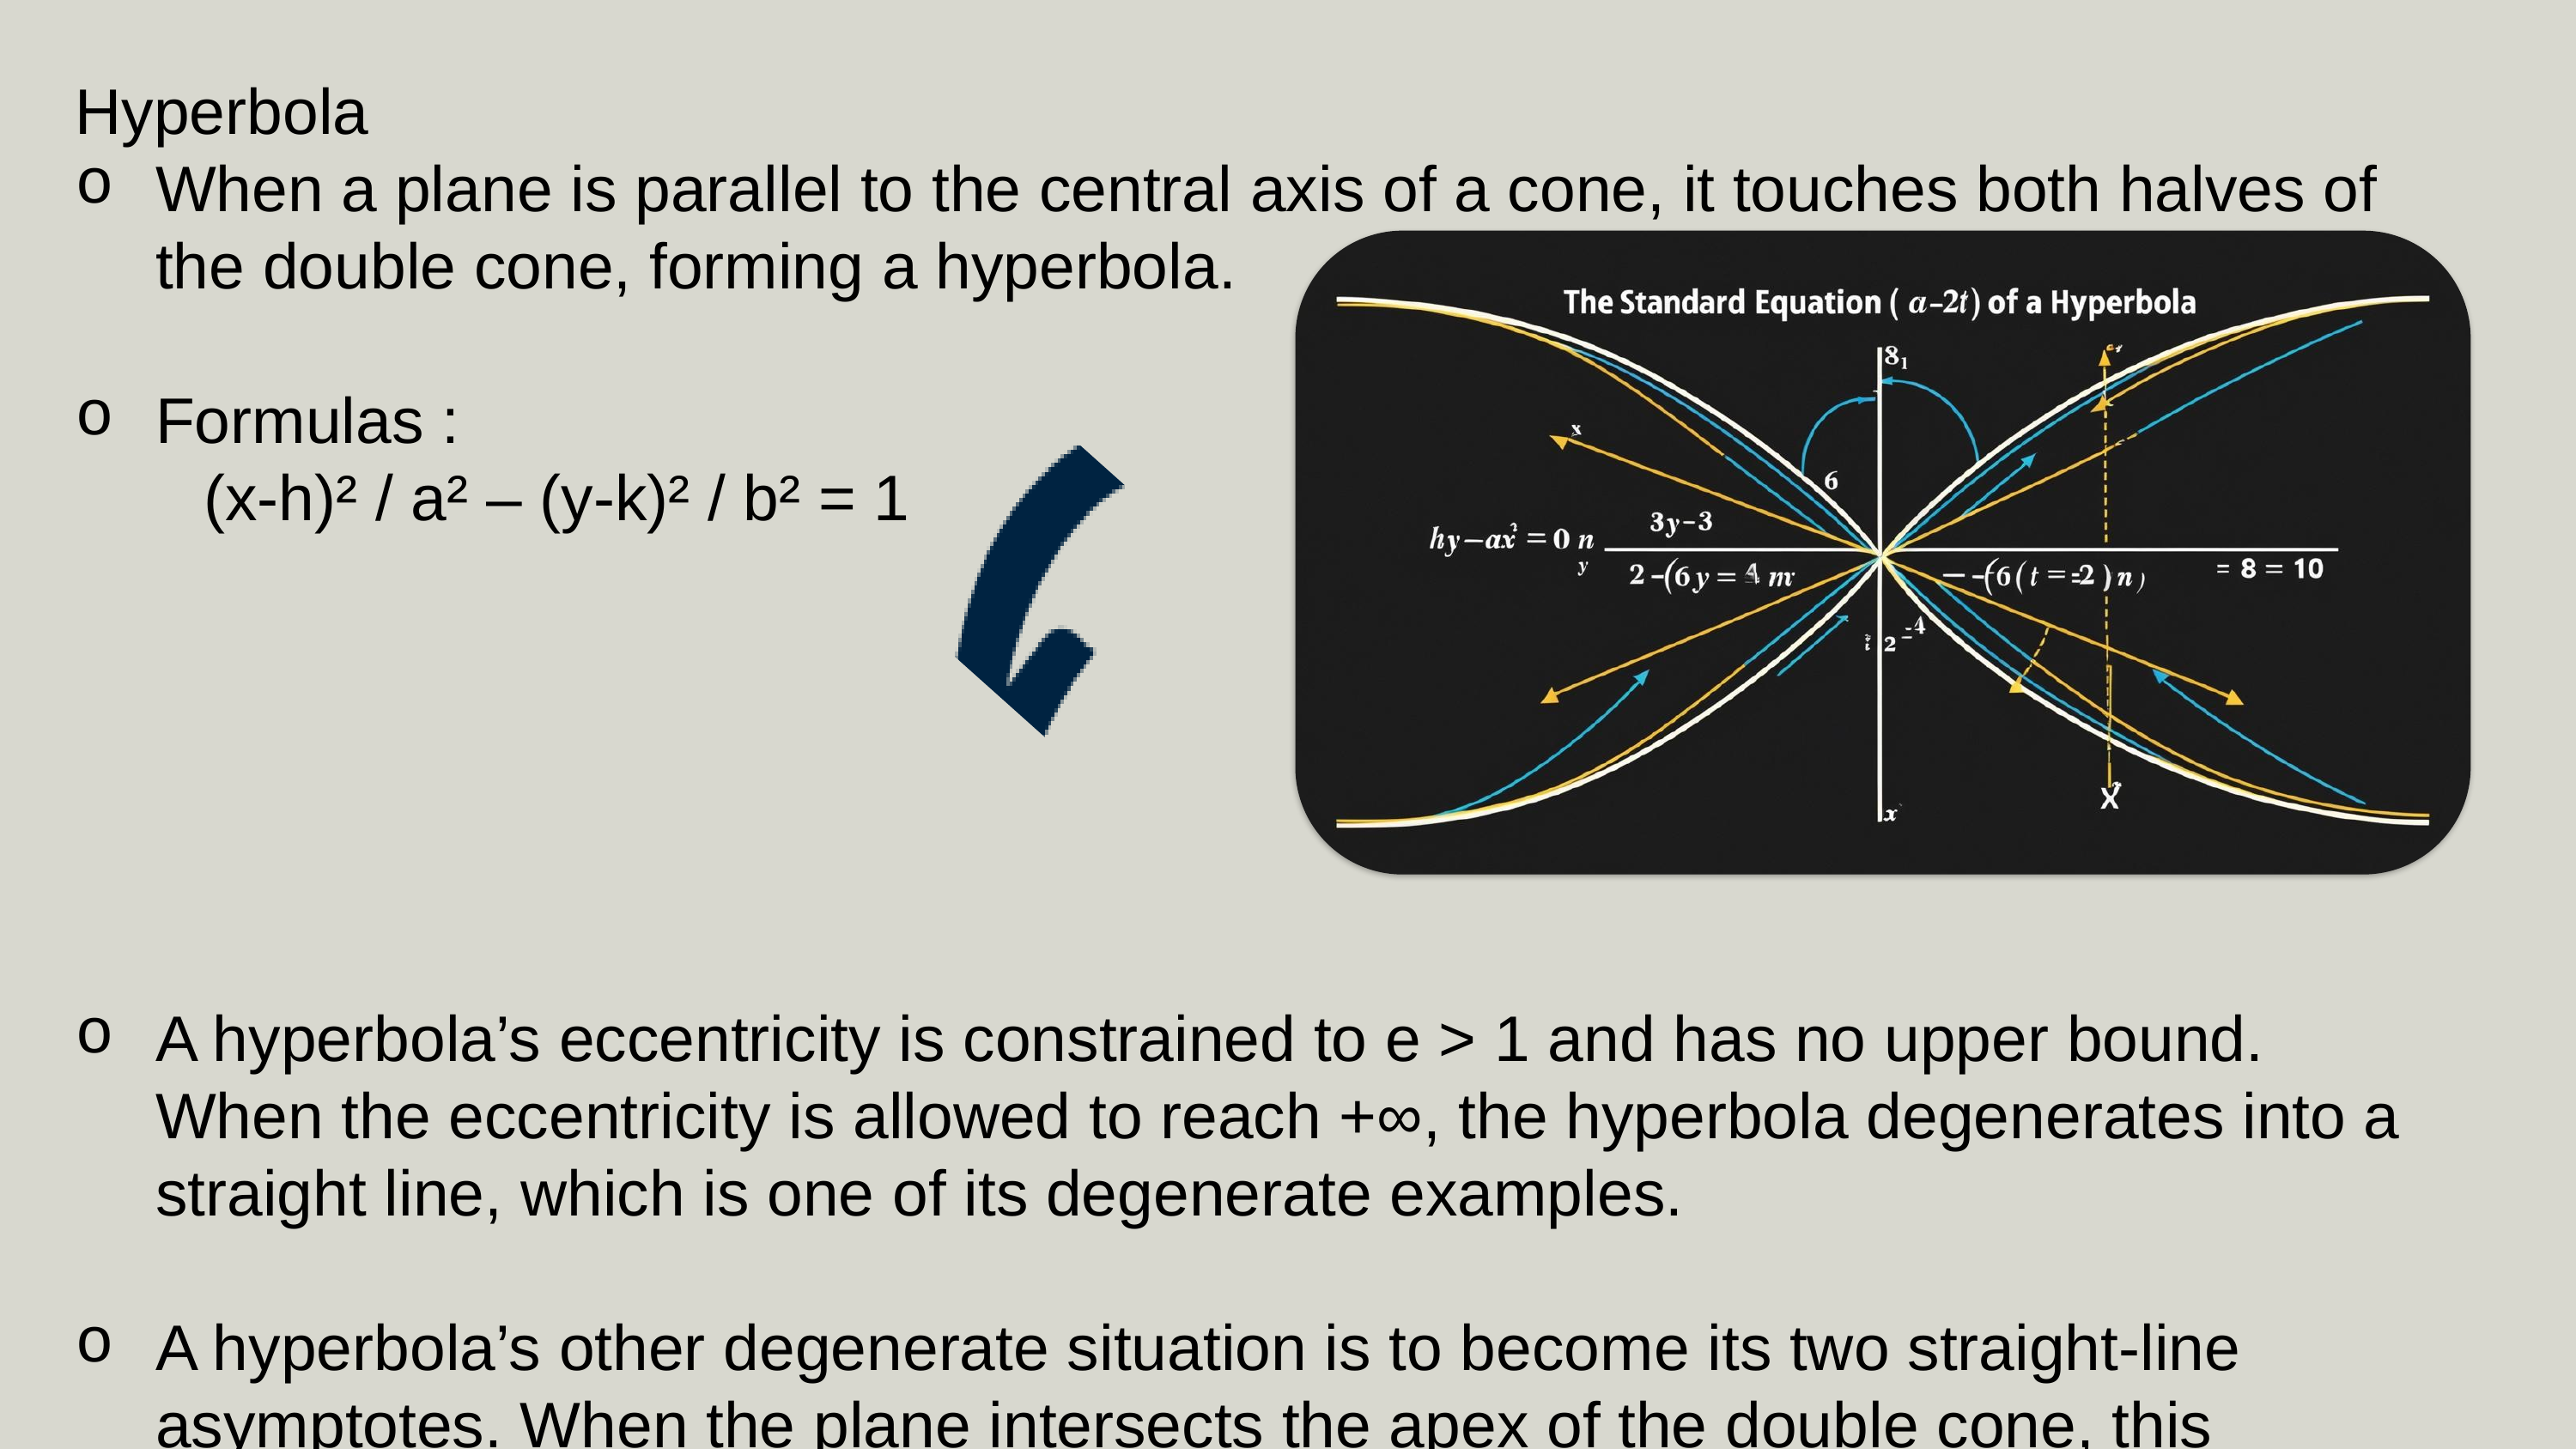

Hyperbola
When a plane is parallel to the central axis of a cone, it touches both halves of the double cone, forming a hyperbola.

Formulas :
	(x-h)² / a² – (y-k)² / b² = 1

A hyperbola’s eccentricity is constrained to e > 1 and has no upper bound. When the eccentricity is allowed to reach +∞, the hyperbola degenerates into a straight line, which is one of its degenerate examples.

A hyperbola’s other degenerate situation is to become its two straight-line asymptotes. When the plane intersects the apex of the double cone, this occurs.